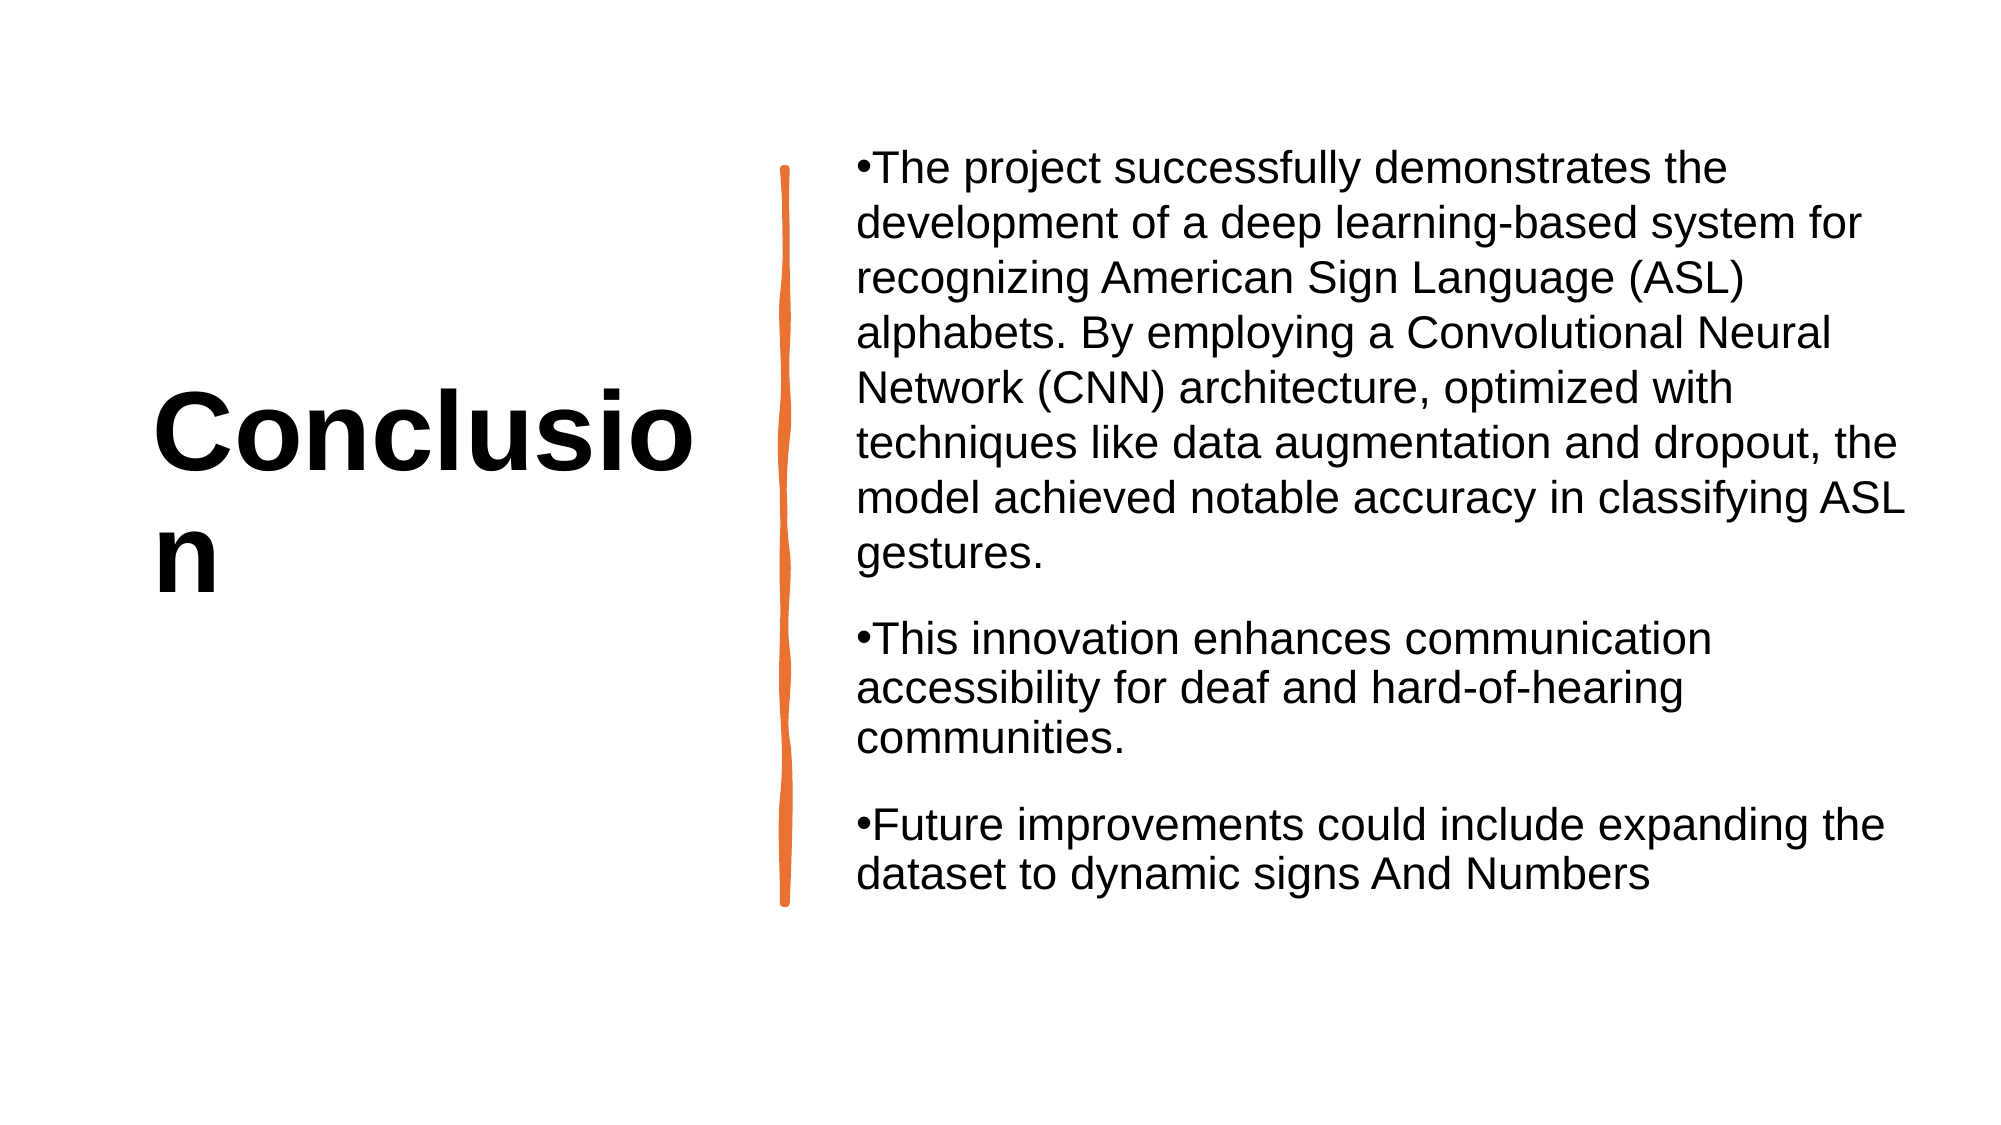

# Conclusion
The project successfully demonstrates the development of a deep learning-based system for recognizing American Sign Language (ASL) alphabets. By employing a Convolutional Neural Network (CNN) architecture, optimized with techniques like data augmentation and dropout, the model achieved notable accuracy in classifying ASL gestures.
This innovation enhances communication accessibility for deaf and hard-of-hearing communities.
Future improvements could include expanding the dataset to dynamic signs And Numbers